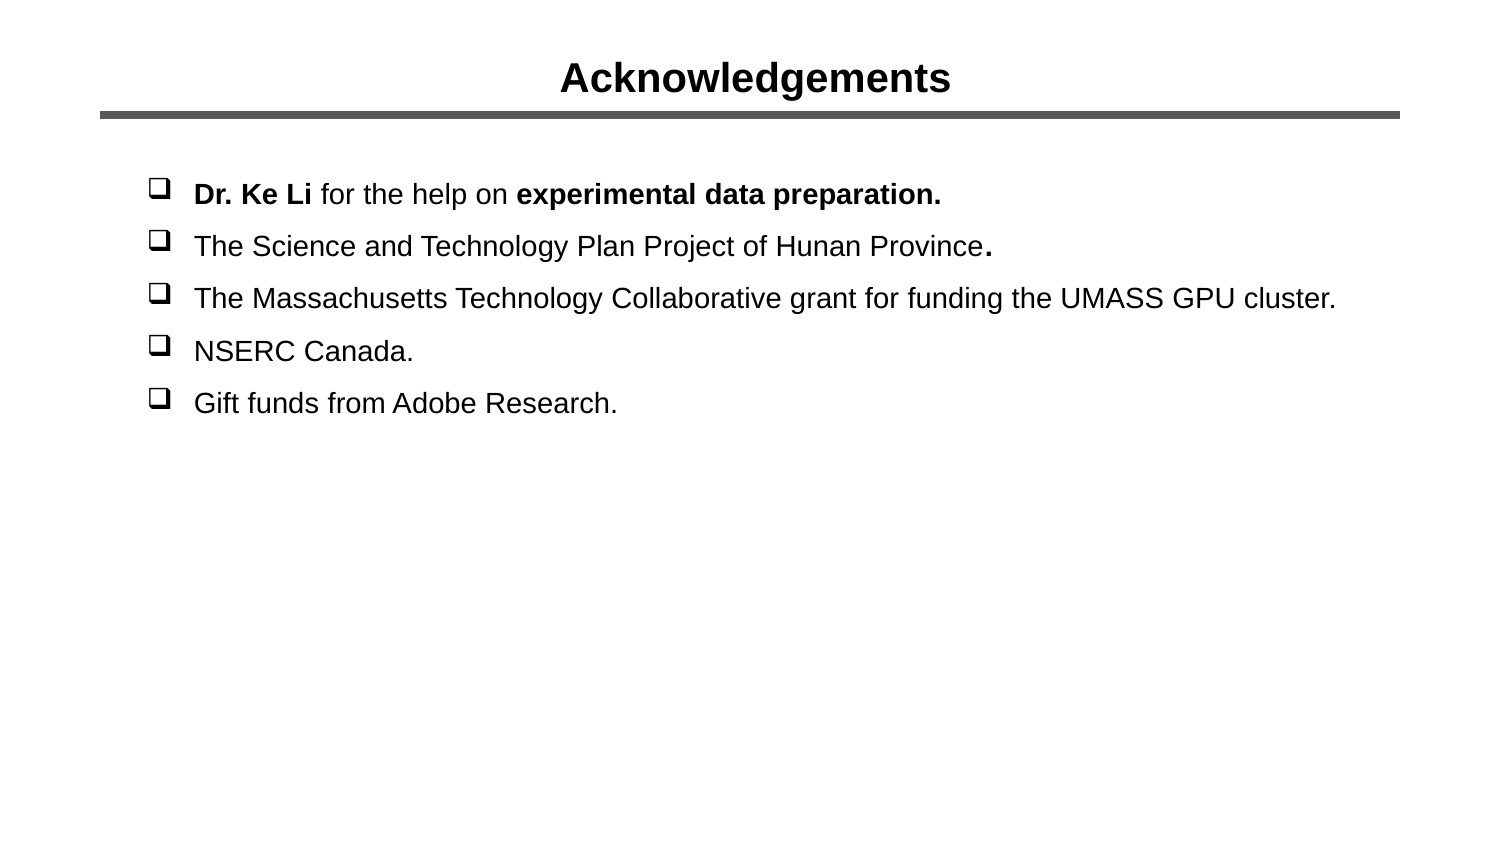

Acknowledgements
Dr. Ke Li for the help on experimental data preparation.
The Science and Technology Plan Project of Hunan Province.
The Massachusetts Technology Collaborative grant for funding the UMASS GPU cluster.
NSERC Canada.
Gift funds from Adobe Research.